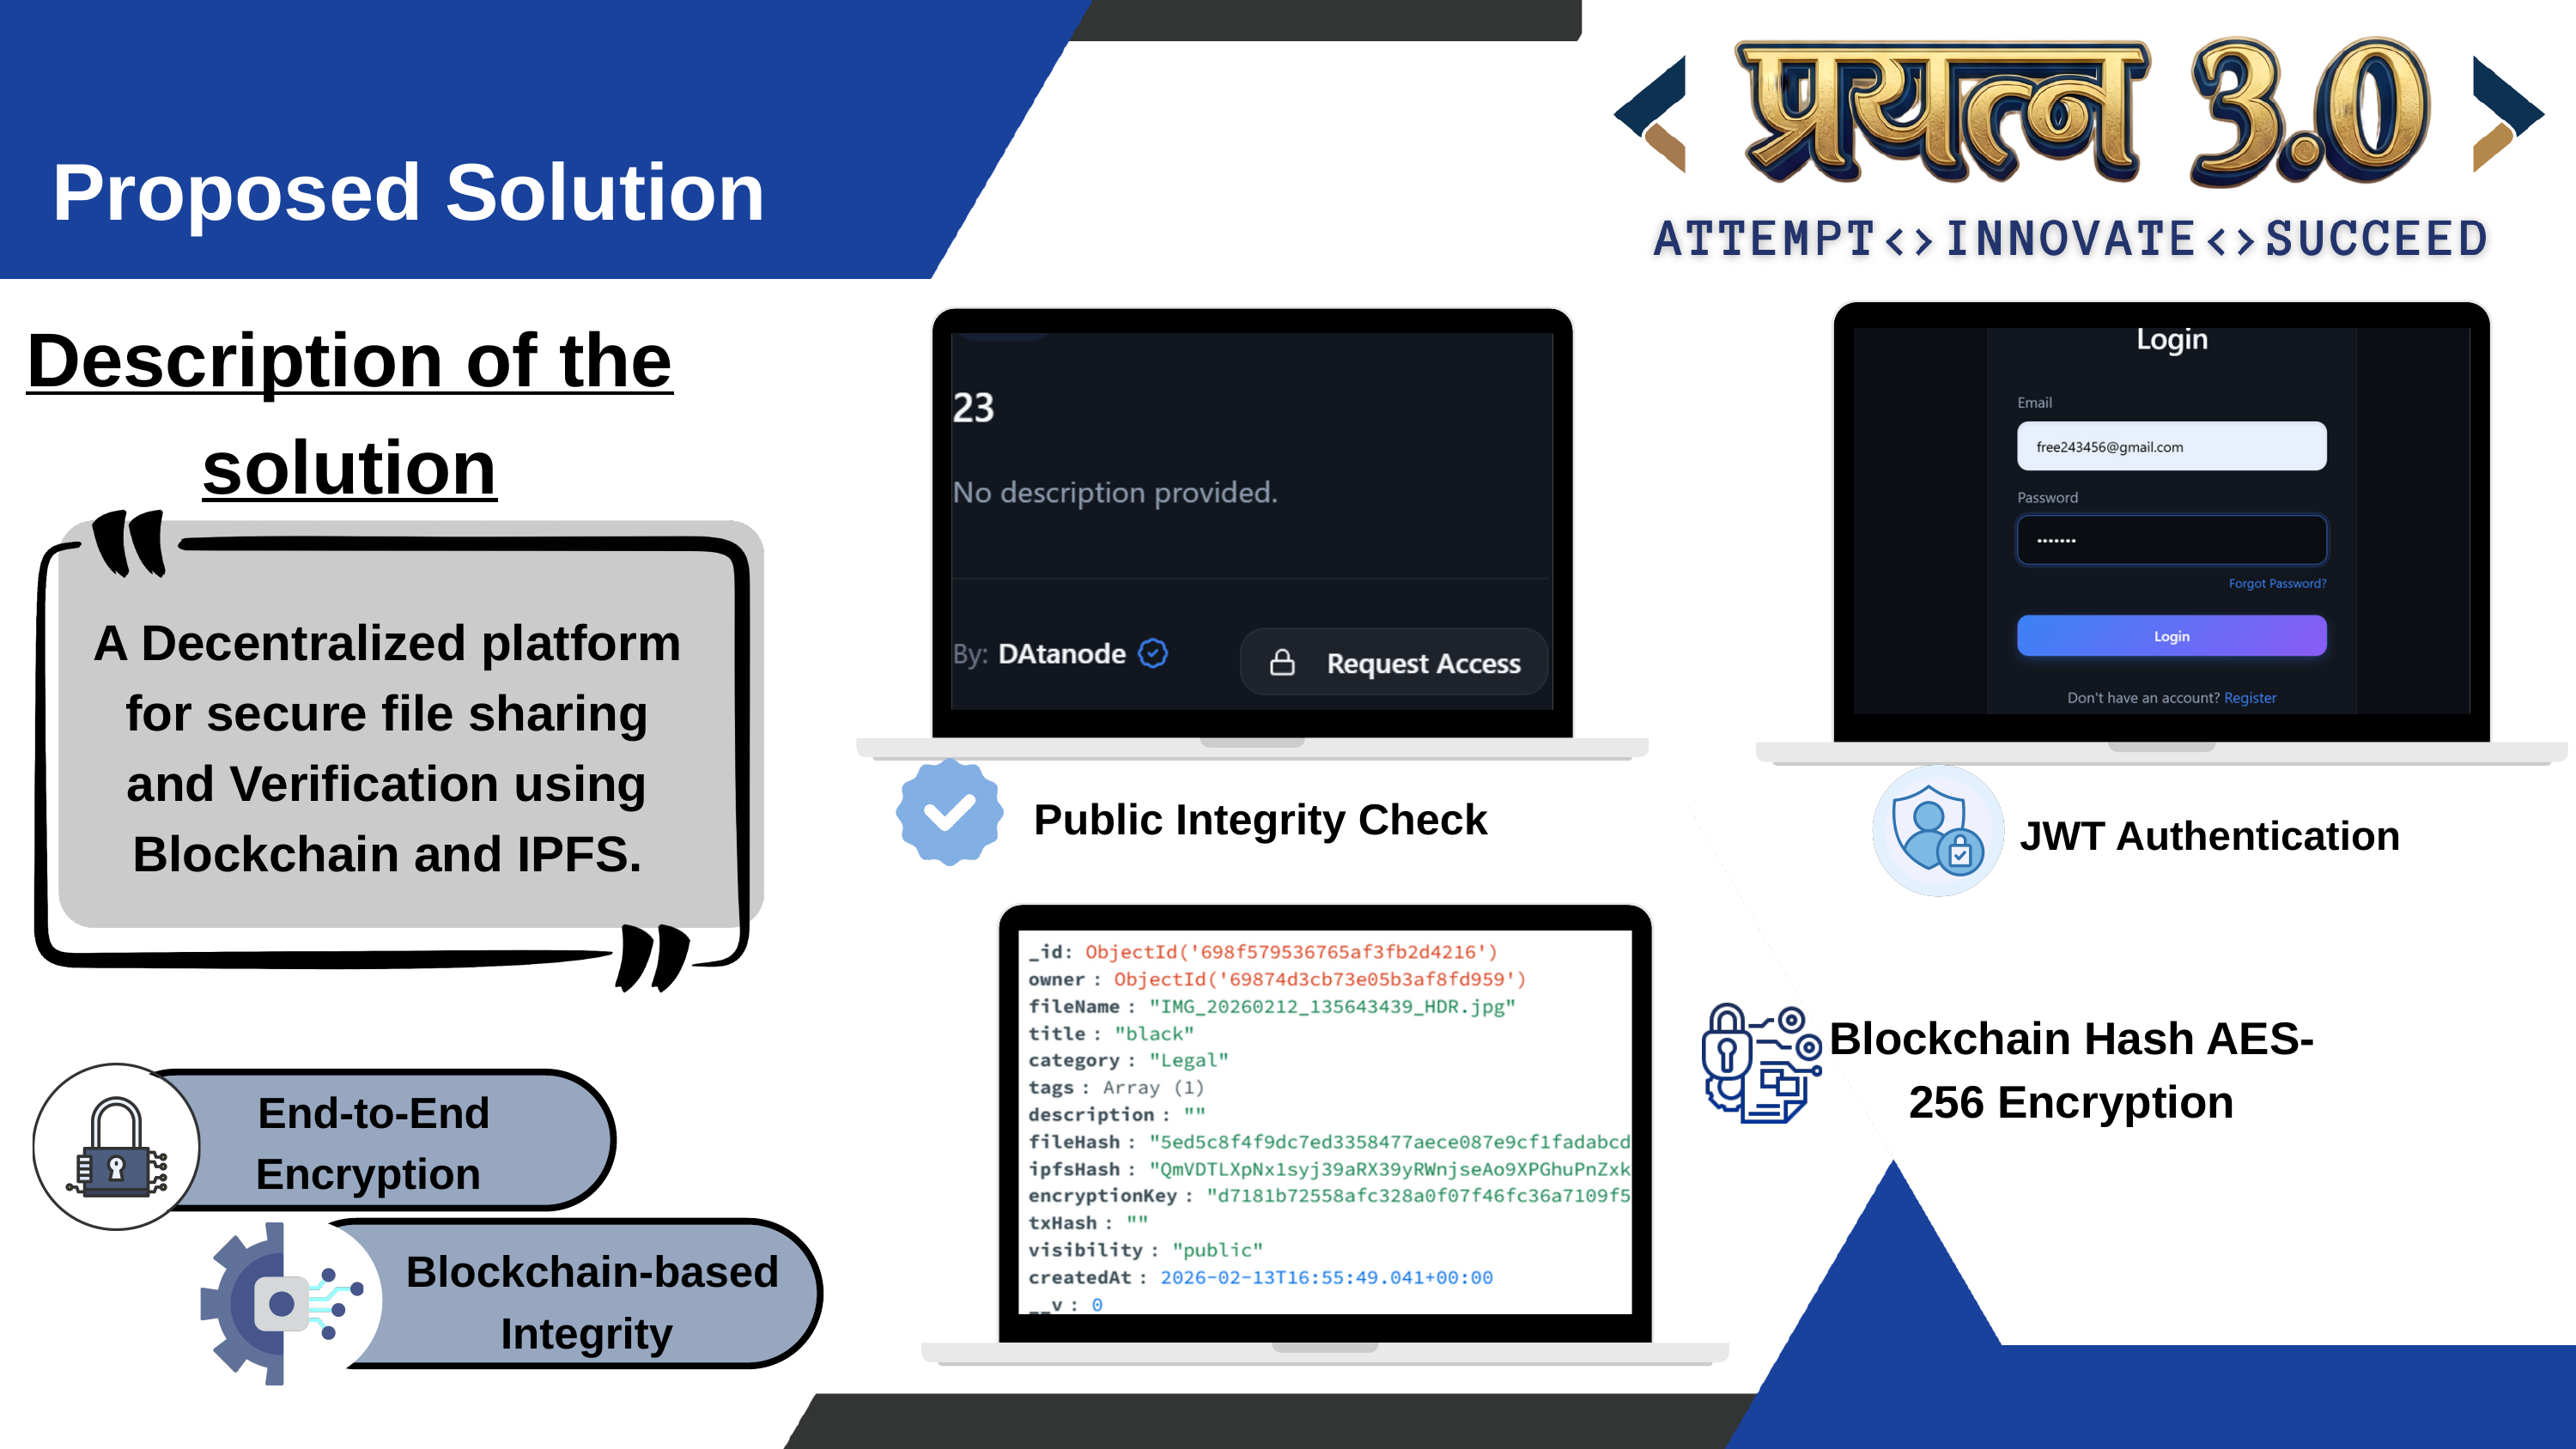

Proposed Solution
Description of the solution

A Decentralized platform for secure file sharing
and Verification using Blockchain and IPFS.

Public Integrity Check
JWT Authentication

Blockchain Hash AES-256 Encryption

 End-to-End Encryption

 Blockchain-based Integrity